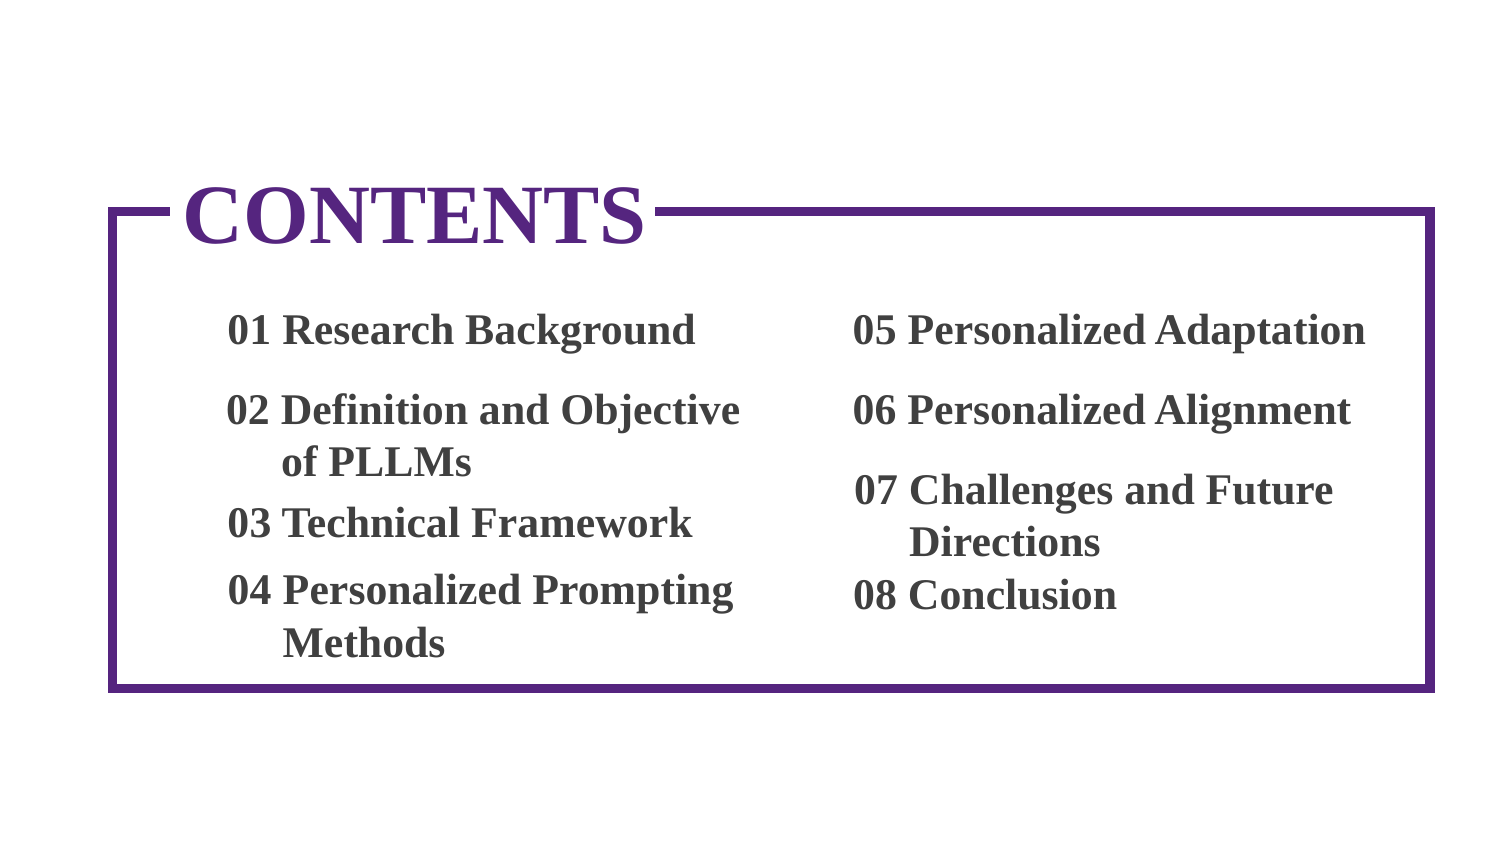

CONTENTS

01 Research Background
05 Personalized Adaptation
06 Personalized Alignment
02 Definition and Objective
     of PLLMs

07 Challenges and Future
     Directions

03 Technical Framework

04 Personalized Prompting
     Methods

08 Conclusion